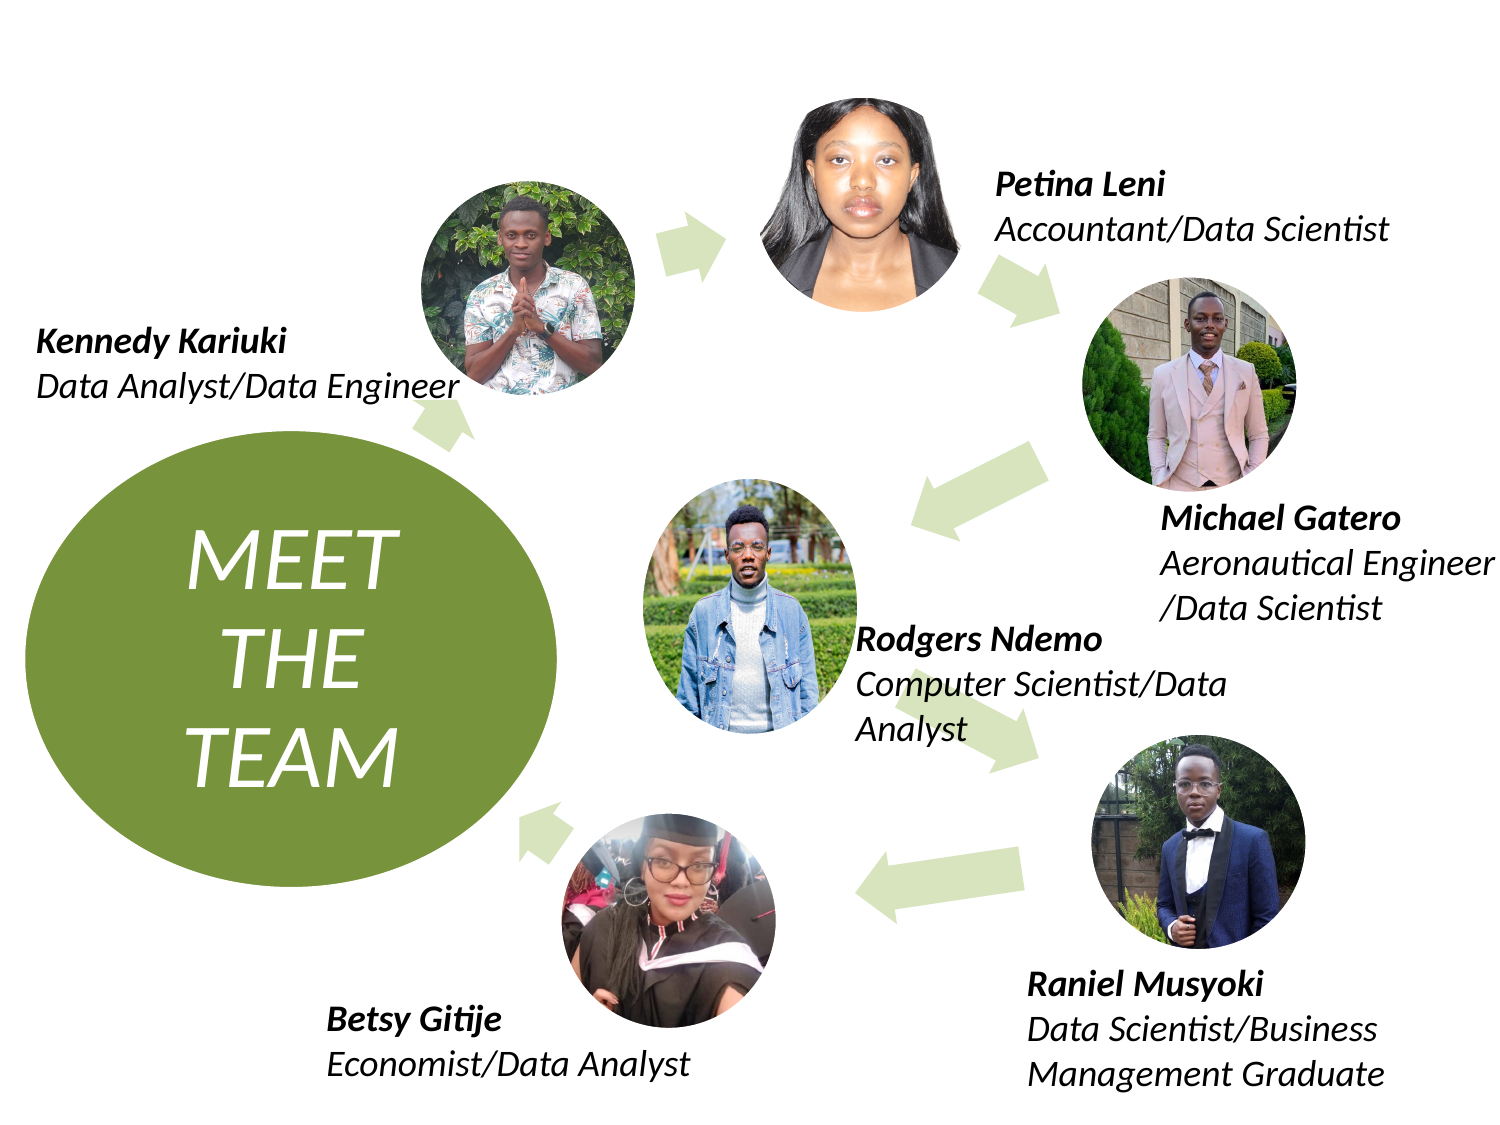

MEET THE TEAM

Petina Leni
Accountant/Data Scientist
Kennedy Kariuki
Data Analyst/Data Engineer
Michael Gatero
Aeronautical Engineer
/Data Scientist
Rodgers Ndemo
Computer Scientist/Data Analyst
Raniel Musyoki
Data Scientist/Business Management Graduate
Betsy Gitije
Economist/Data Analyst